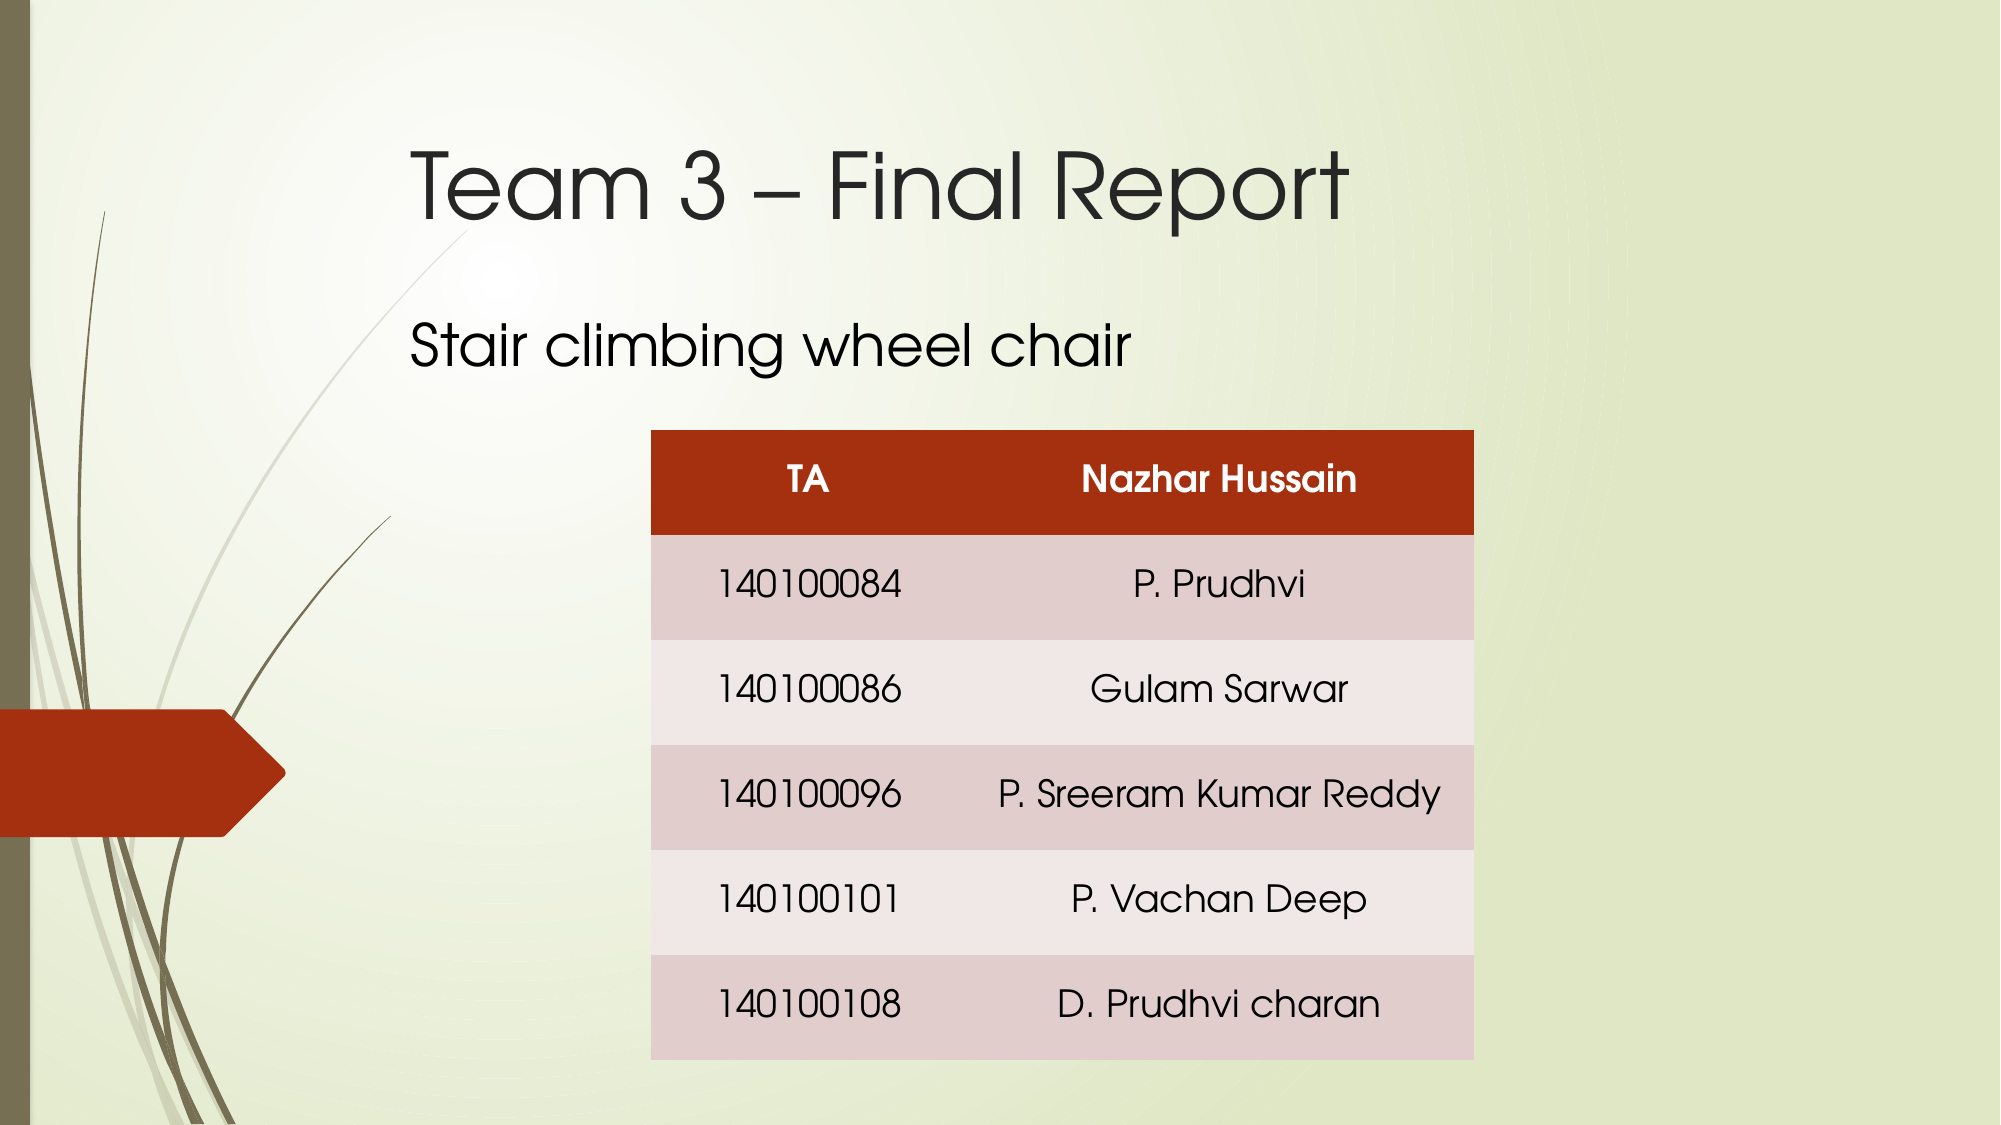

# Team 3 – Final Report
Stair climbing wheel chair
| TA | Nazhar Hussain |
| --- | --- |
| 140100084 | P. Prudhvi |
| 140100086 | Gulam Sarwar |
| 140100096 | P. Sreeram Kumar Reddy |
| 140100101 | P. Vachan Deep |
| 140100108 | D. Prudhvi charan |